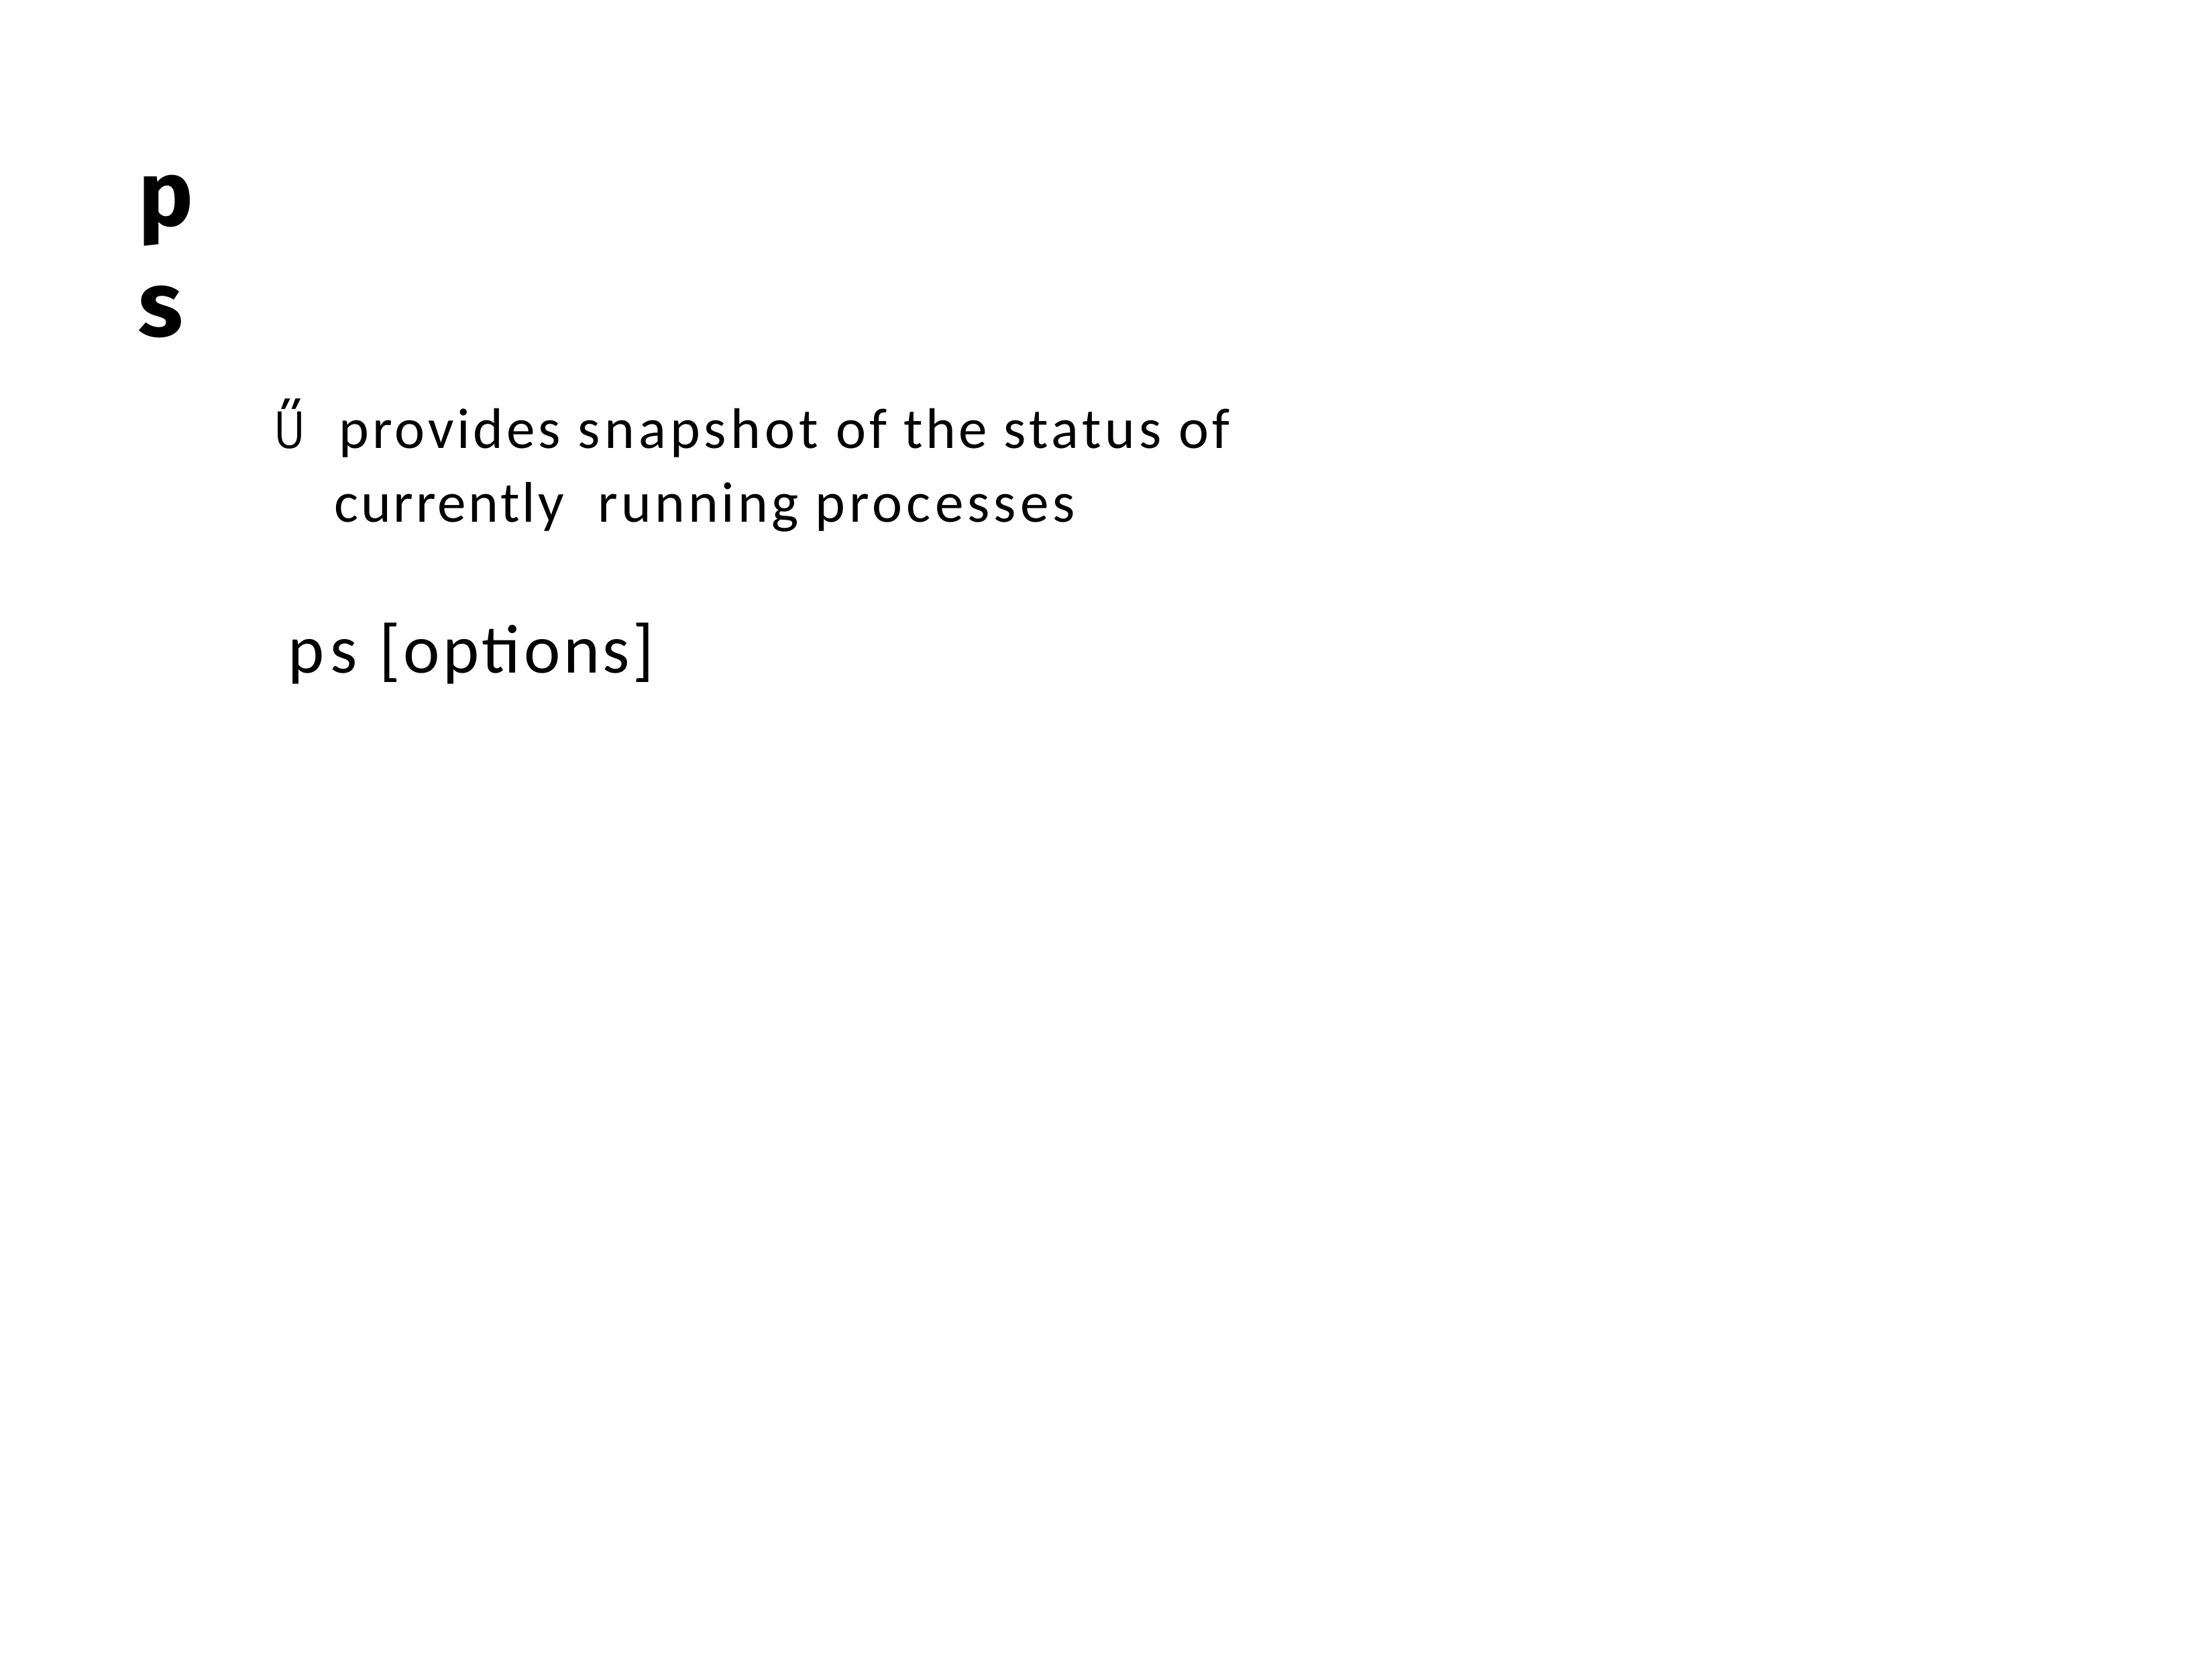

ps
Ű provides snapshot of the status of currently  running processes

ps [options]